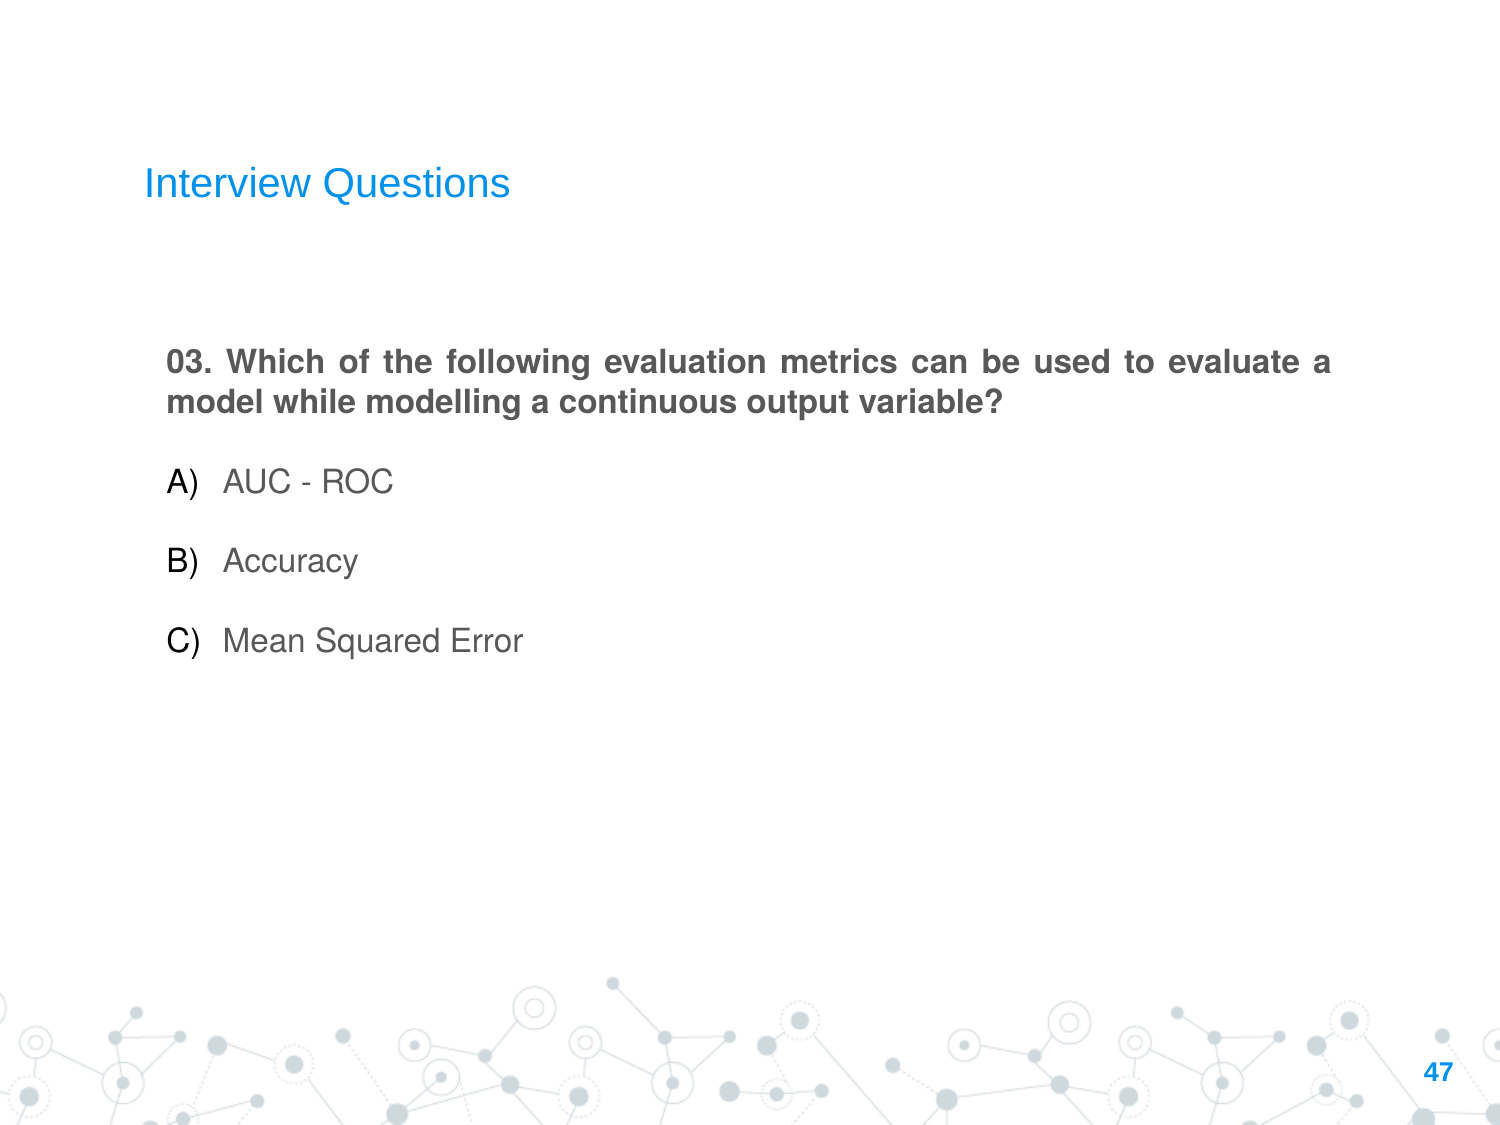

# Interview Questions
03. Which of the following evaluation metrics can be used to evaluate a model while modelling a continuous output variable?

AUC - ROC

Accuracy

Mean Squared Error

47